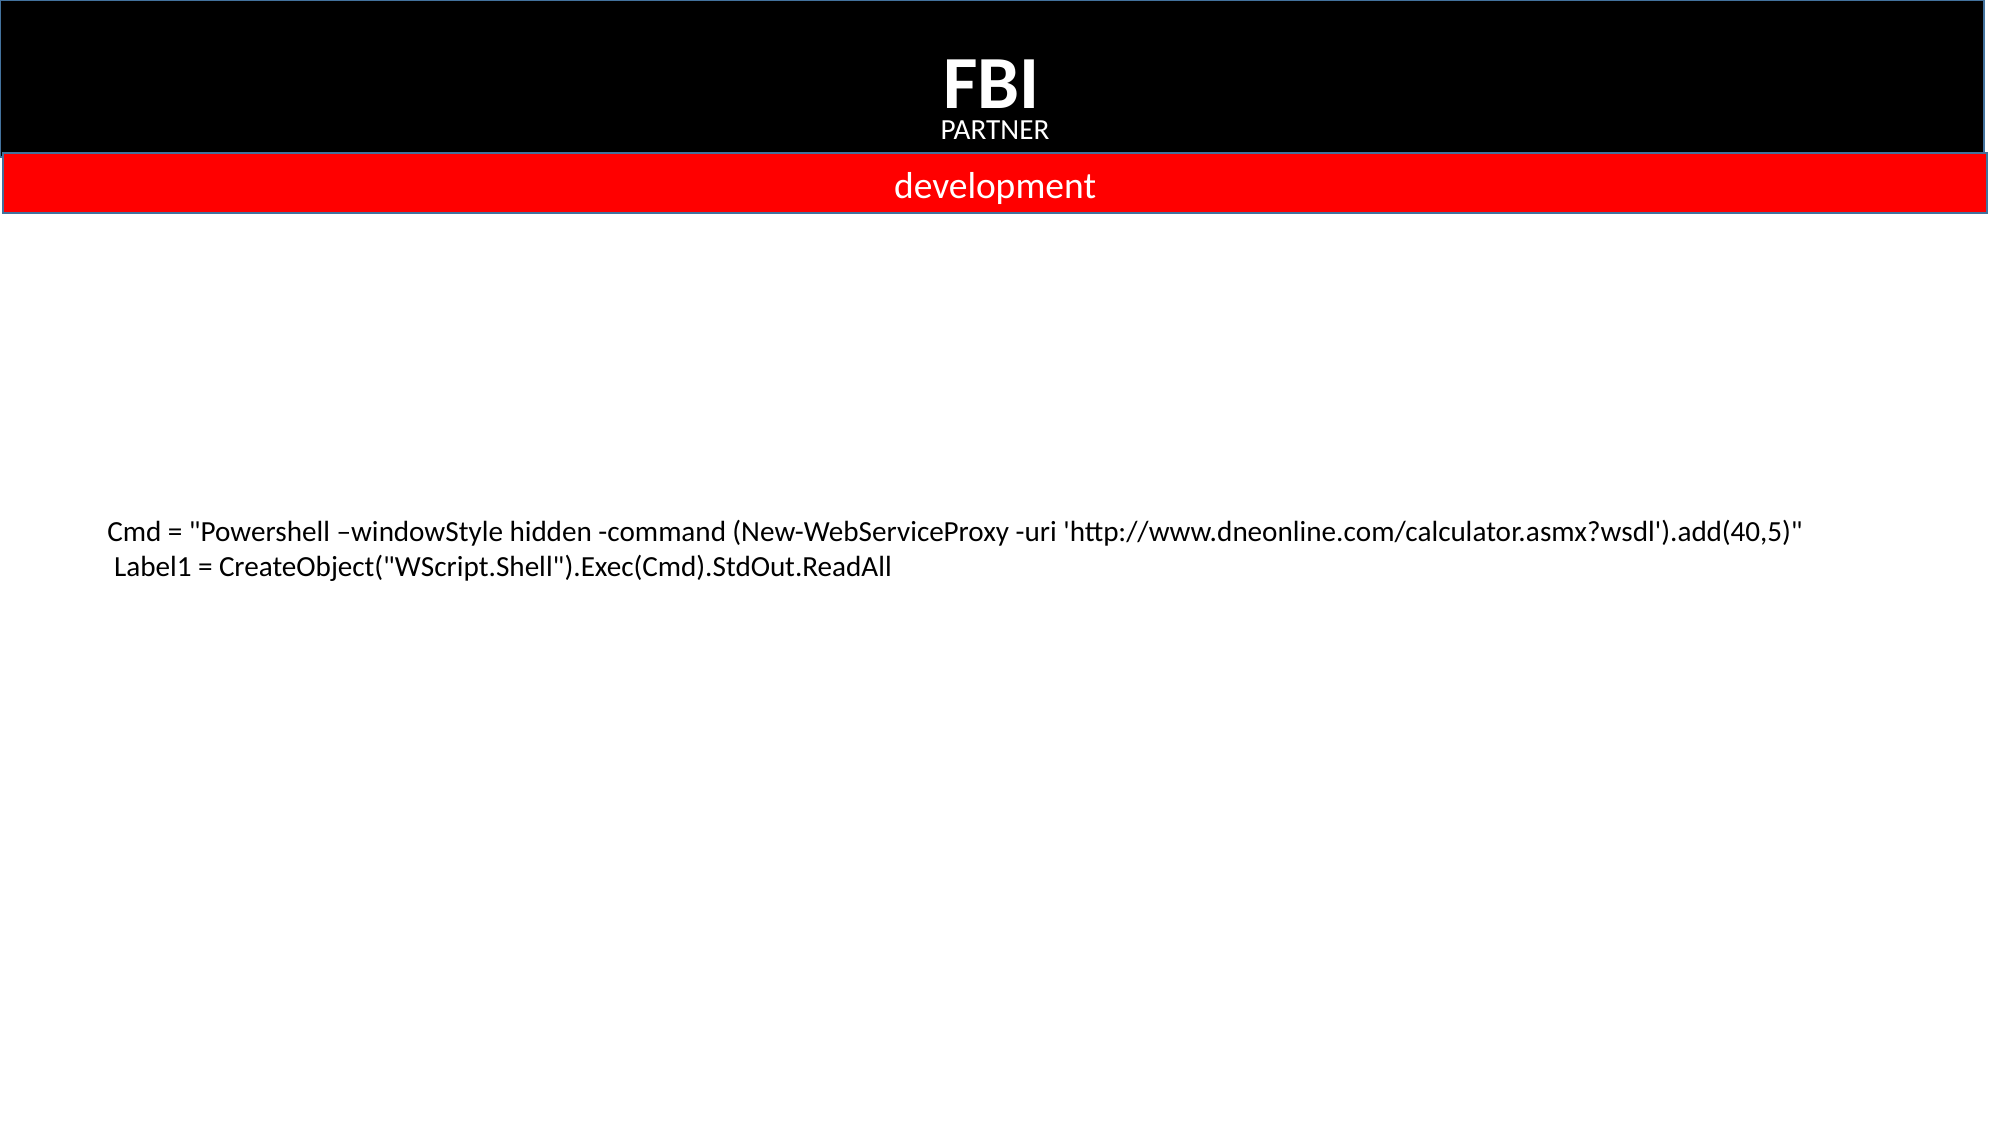

FBI
PARTNER
development
 Cmd = "Powershell –windowStyle hidden -command (New-WebServiceProxy -uri 'http://www.dneonline.com/calculator.asmx?wsdl').add(40,5)"
  Label1 = CreateObject("WScript.Shell").Exec(Cmd).StdOut.ReadAll